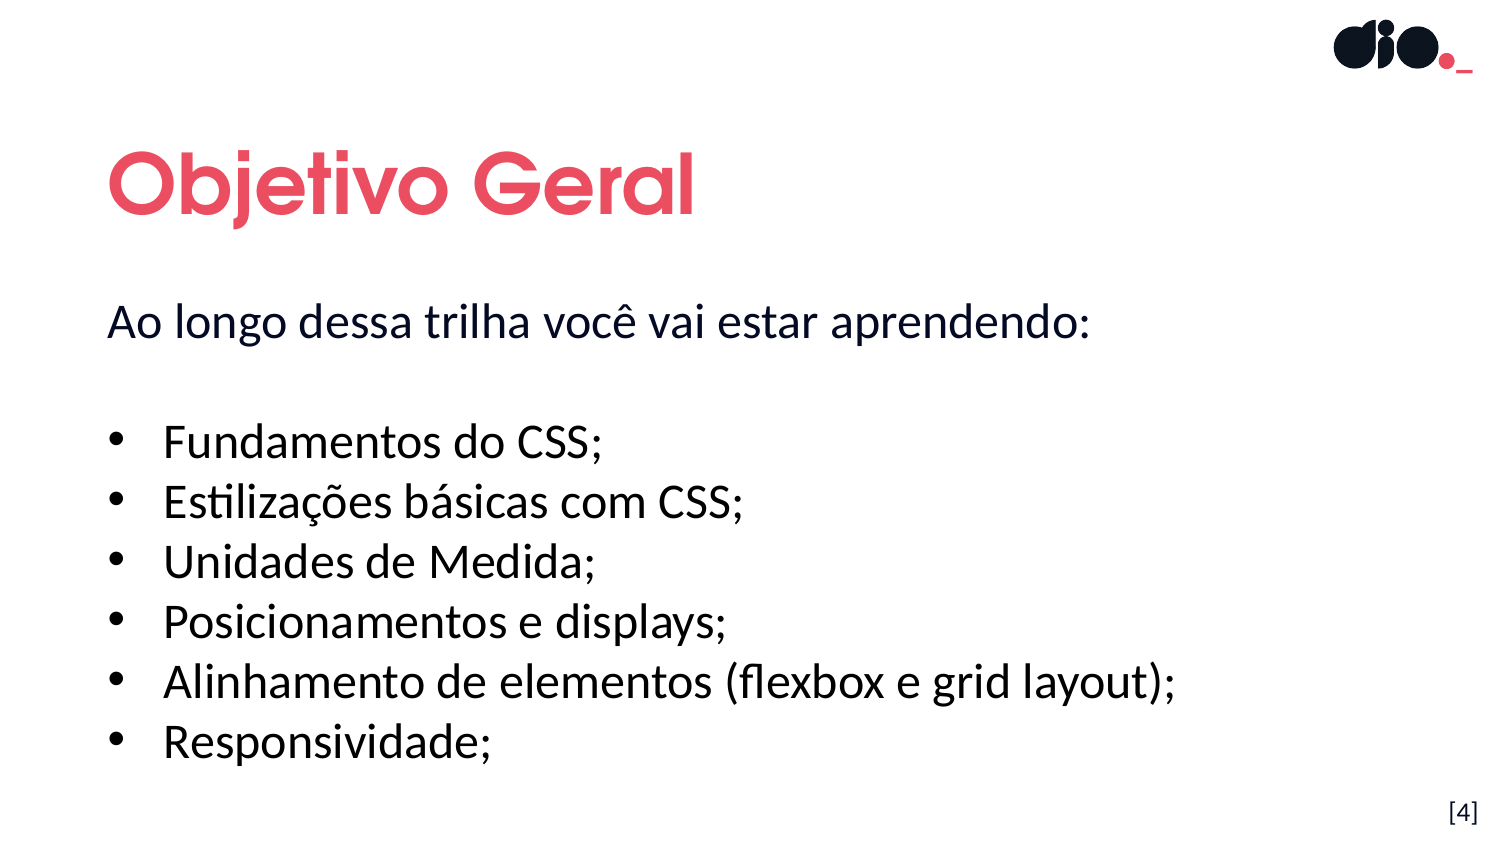

Objetivo Geral
Ao longo dessa trilha você vai estar aprendendo:

Fundamentos do CSS;
Estilizações básicas com CSS;
Unidades de Medida;
Posicionamentos e displays;
Alinhamento de elementos (flexbox e grid layout);
Responsividade;

[4]